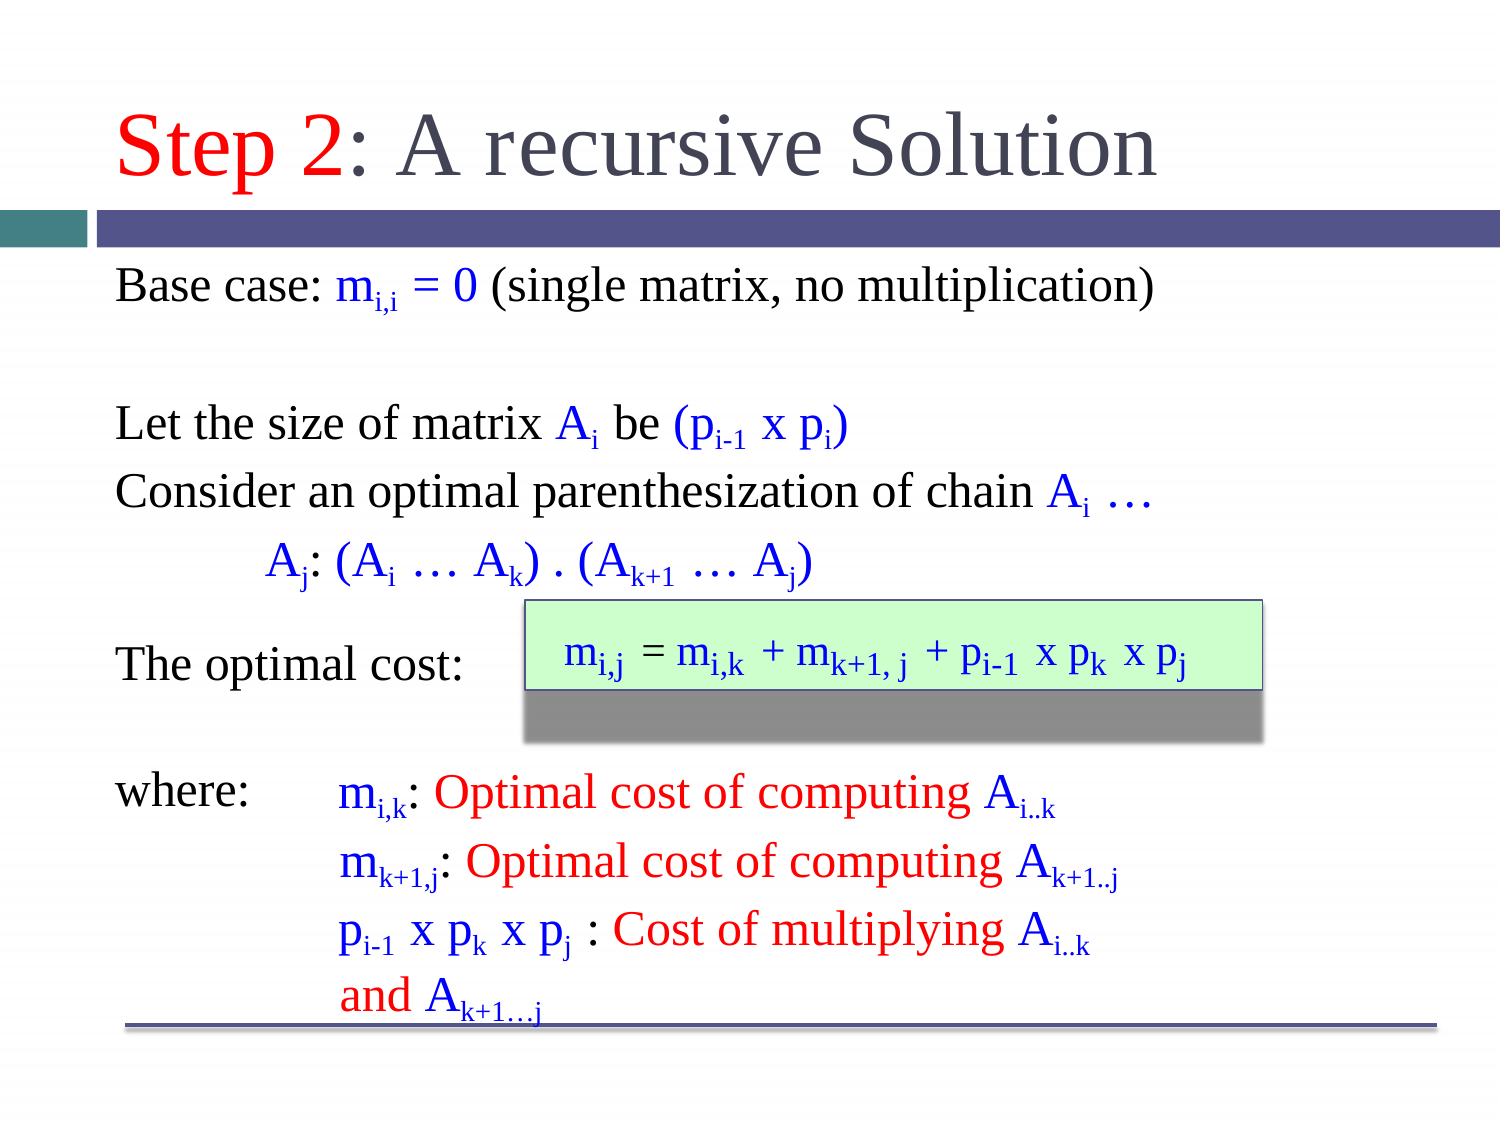

# Step 2: A recursive Solution

Base case: mi,i  = 0 (single matrix, no multiplication)

Let the size of matrix Ai  be (pi-1  x pi)
Consider an optimal parenthesization of chain Ai  … Aj: (Ai  … Ak) . (Ak+1  … Aj)

mi,j  = mi,k  + mk+1, j  + pi-1  x pk  x pj
The optimal cost:

where:
mi,k: Optimal cost of computing Ai..k mk+1,j: Optimal cost of computing Ak+1..j
pi-1  x pk  x pj  : Cost of multiplying Ai..k and Ak+1…j